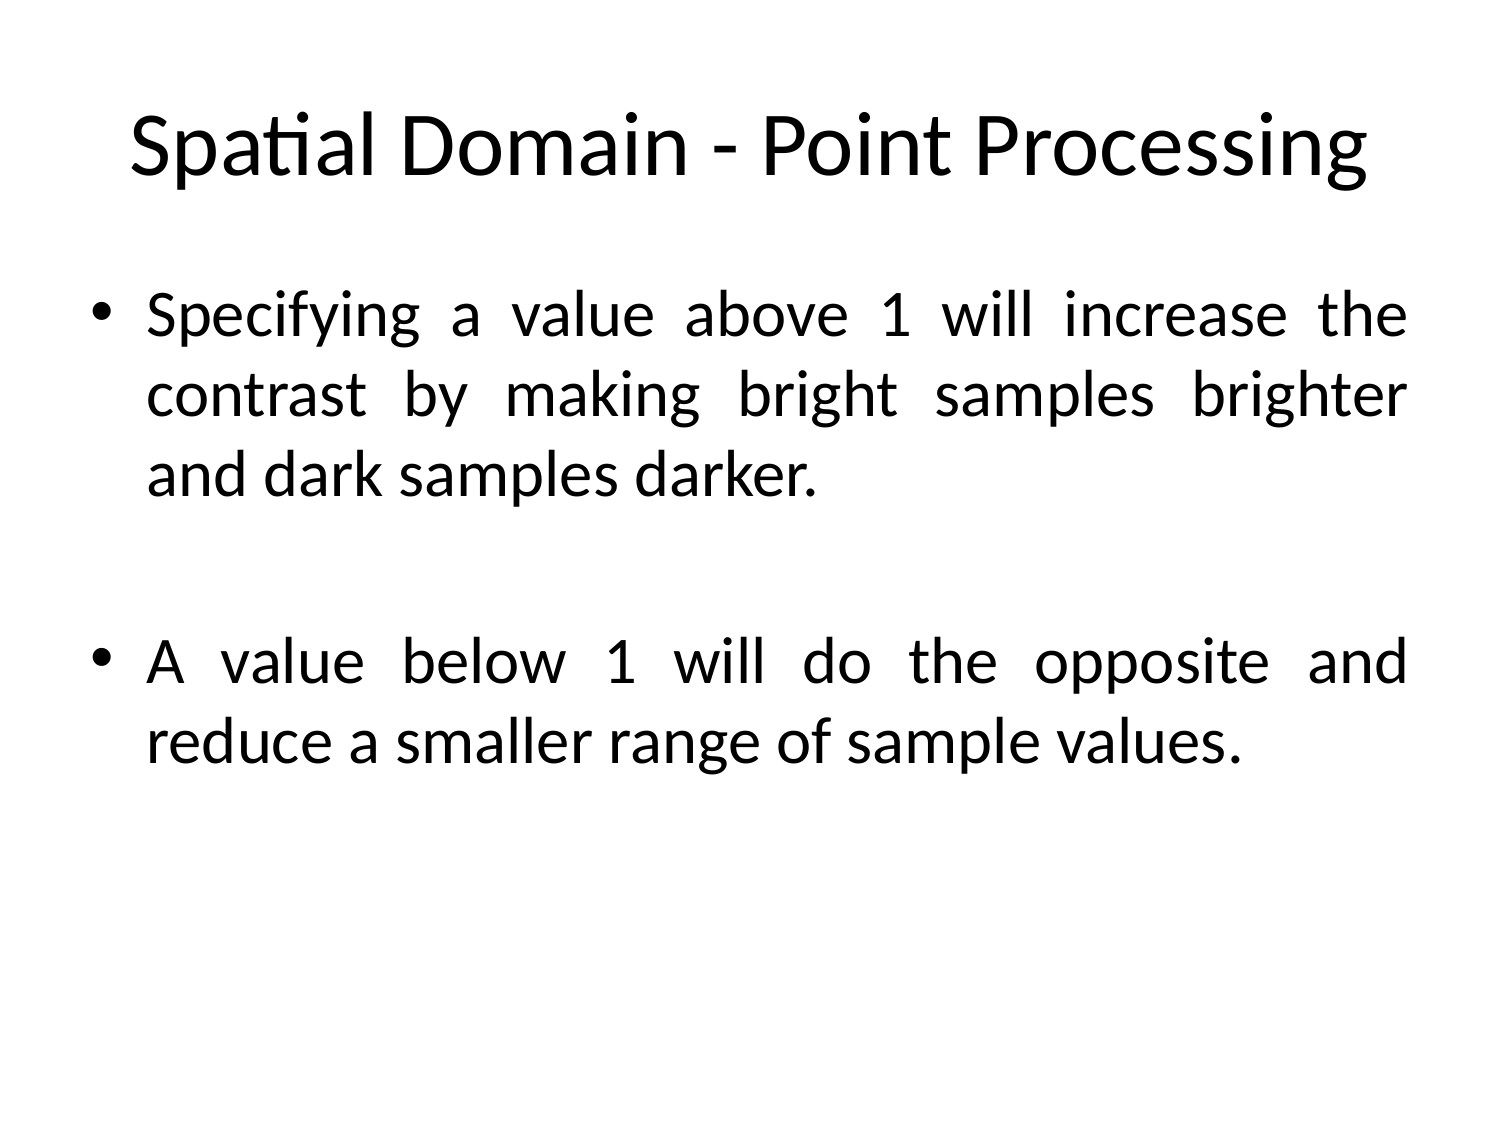

# Spatial Domain - Point Processing
Specifying a value above 1 will increase the contrast by making bright samples brighter and dark samples darker.

A value below 1 will do the opposite and reduce a smaller range of sample values.